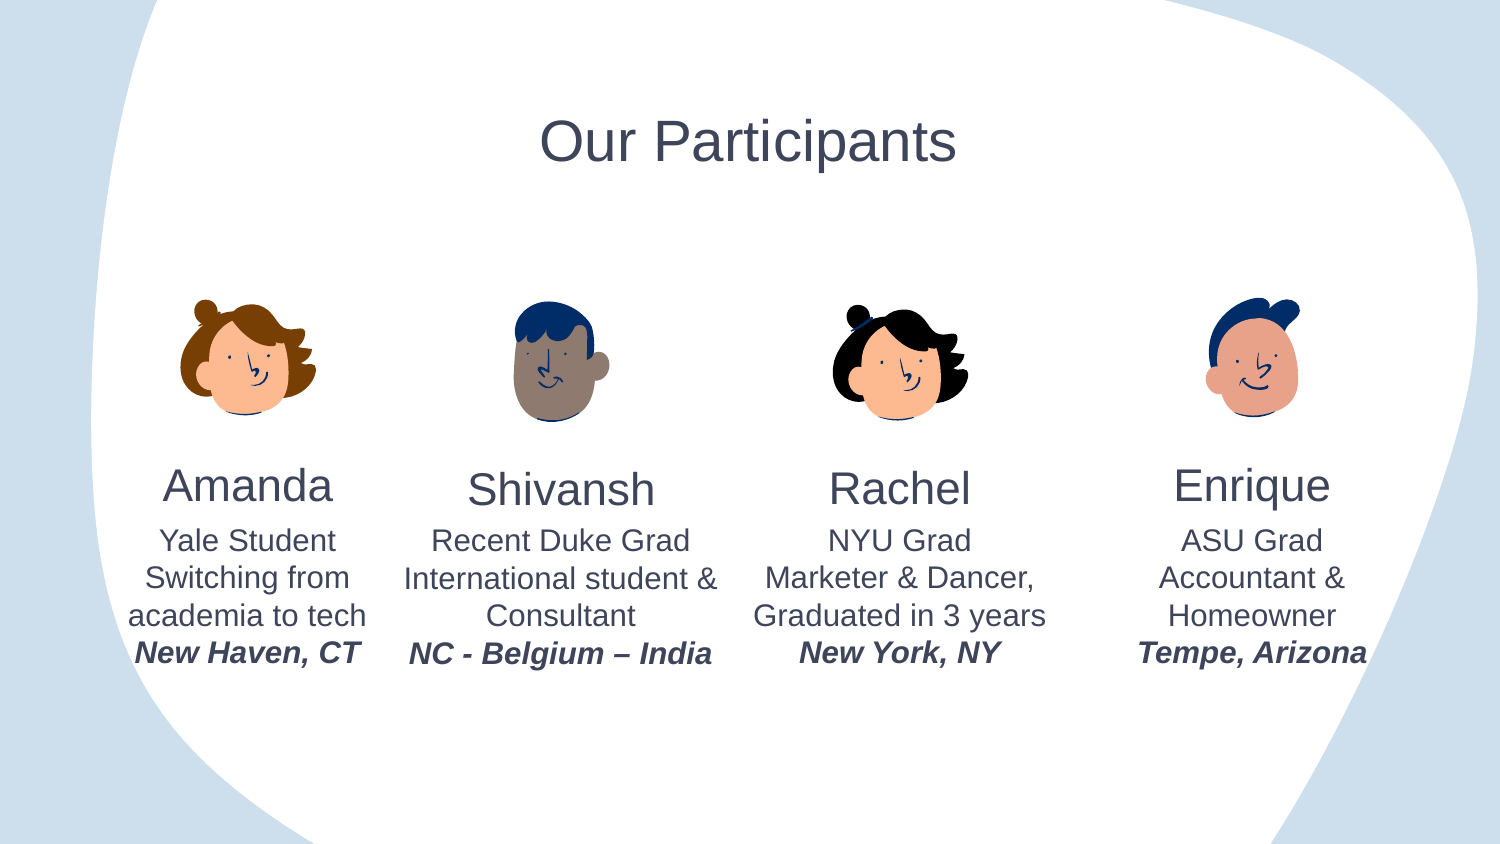

# Our Participants

Amanda
Enrique
Rachel
Shivansh
Yale Student
Switching from academia to tech
New Haven, CT

NYU Grad
Marketer & Dancer, Graduated in 3 years
New York, NY
ASU Grad
Accountant & Homeowner
Tempe, Arizona
Recent Duke Grad
International student & Consultant
NC - Belgium – India